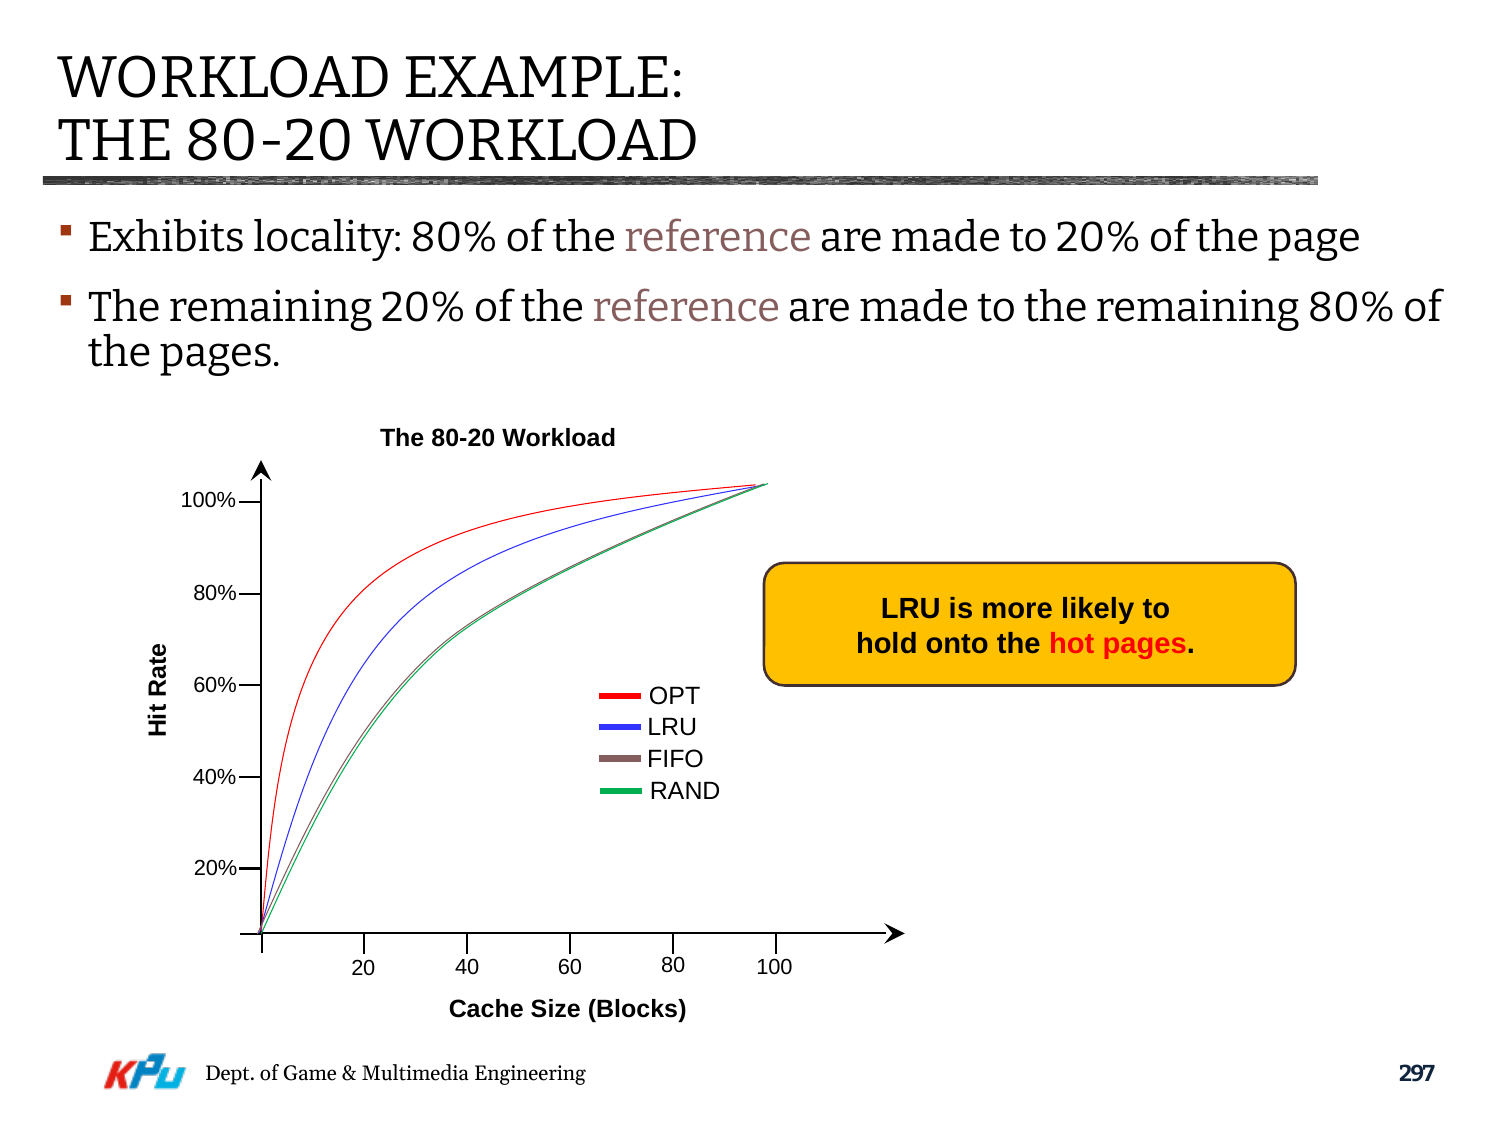

# Workload Example: The 80-20 Workload
Exhibits locality: 80% of the reference are made to 20% of the page
The remaining 20% of the reference are made to the remaining 80% of the pages.
The 80-20 Workload
100%

LRU is more likely to
hold onto the hot pages.
80%
60%
Hit Rate
OPT
LRU
FIFO
40%
RAND
20%
80
40
100
60
20
Cache Size (Blocks)
Dept. of Game & Multimedia Engineering
297